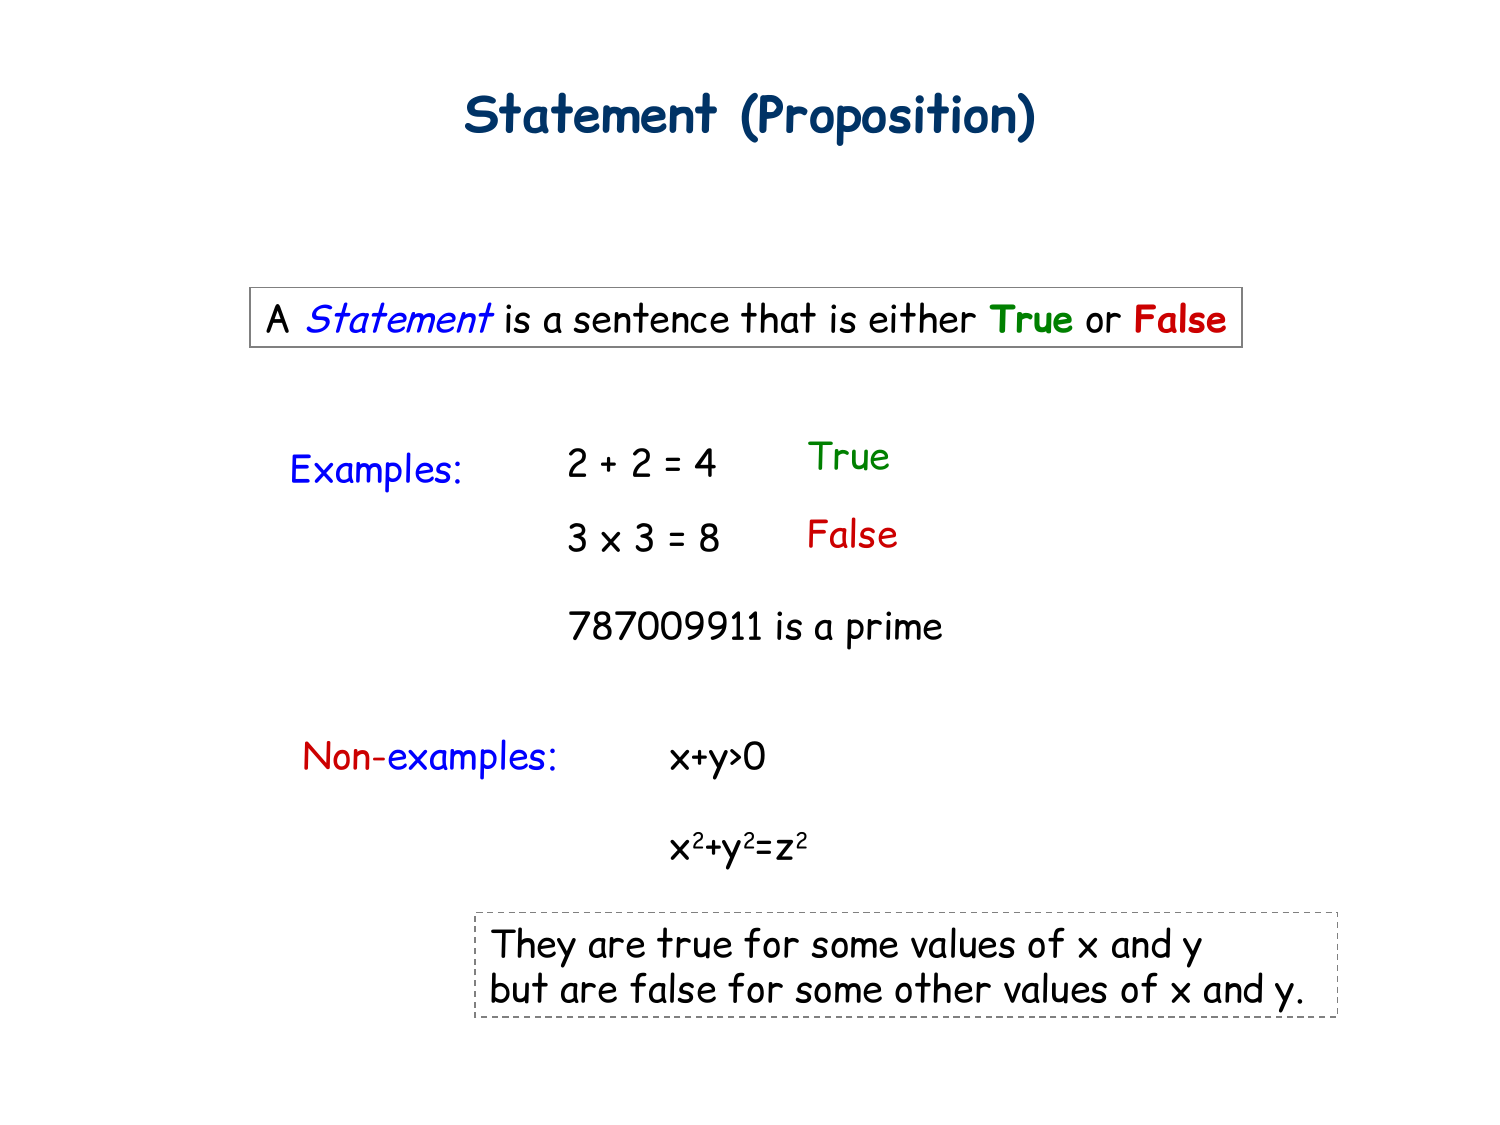

Statement (Proposition)
A Statement is a sentence that is either True or False
True
2 + 2 = 4
Examples:
False
3 x 3 = 8
787009911 is a prime
Non-examples:
x+y>0

x2+y2=z2
They are true for some values of x and y
but are false for some other values of x and y.